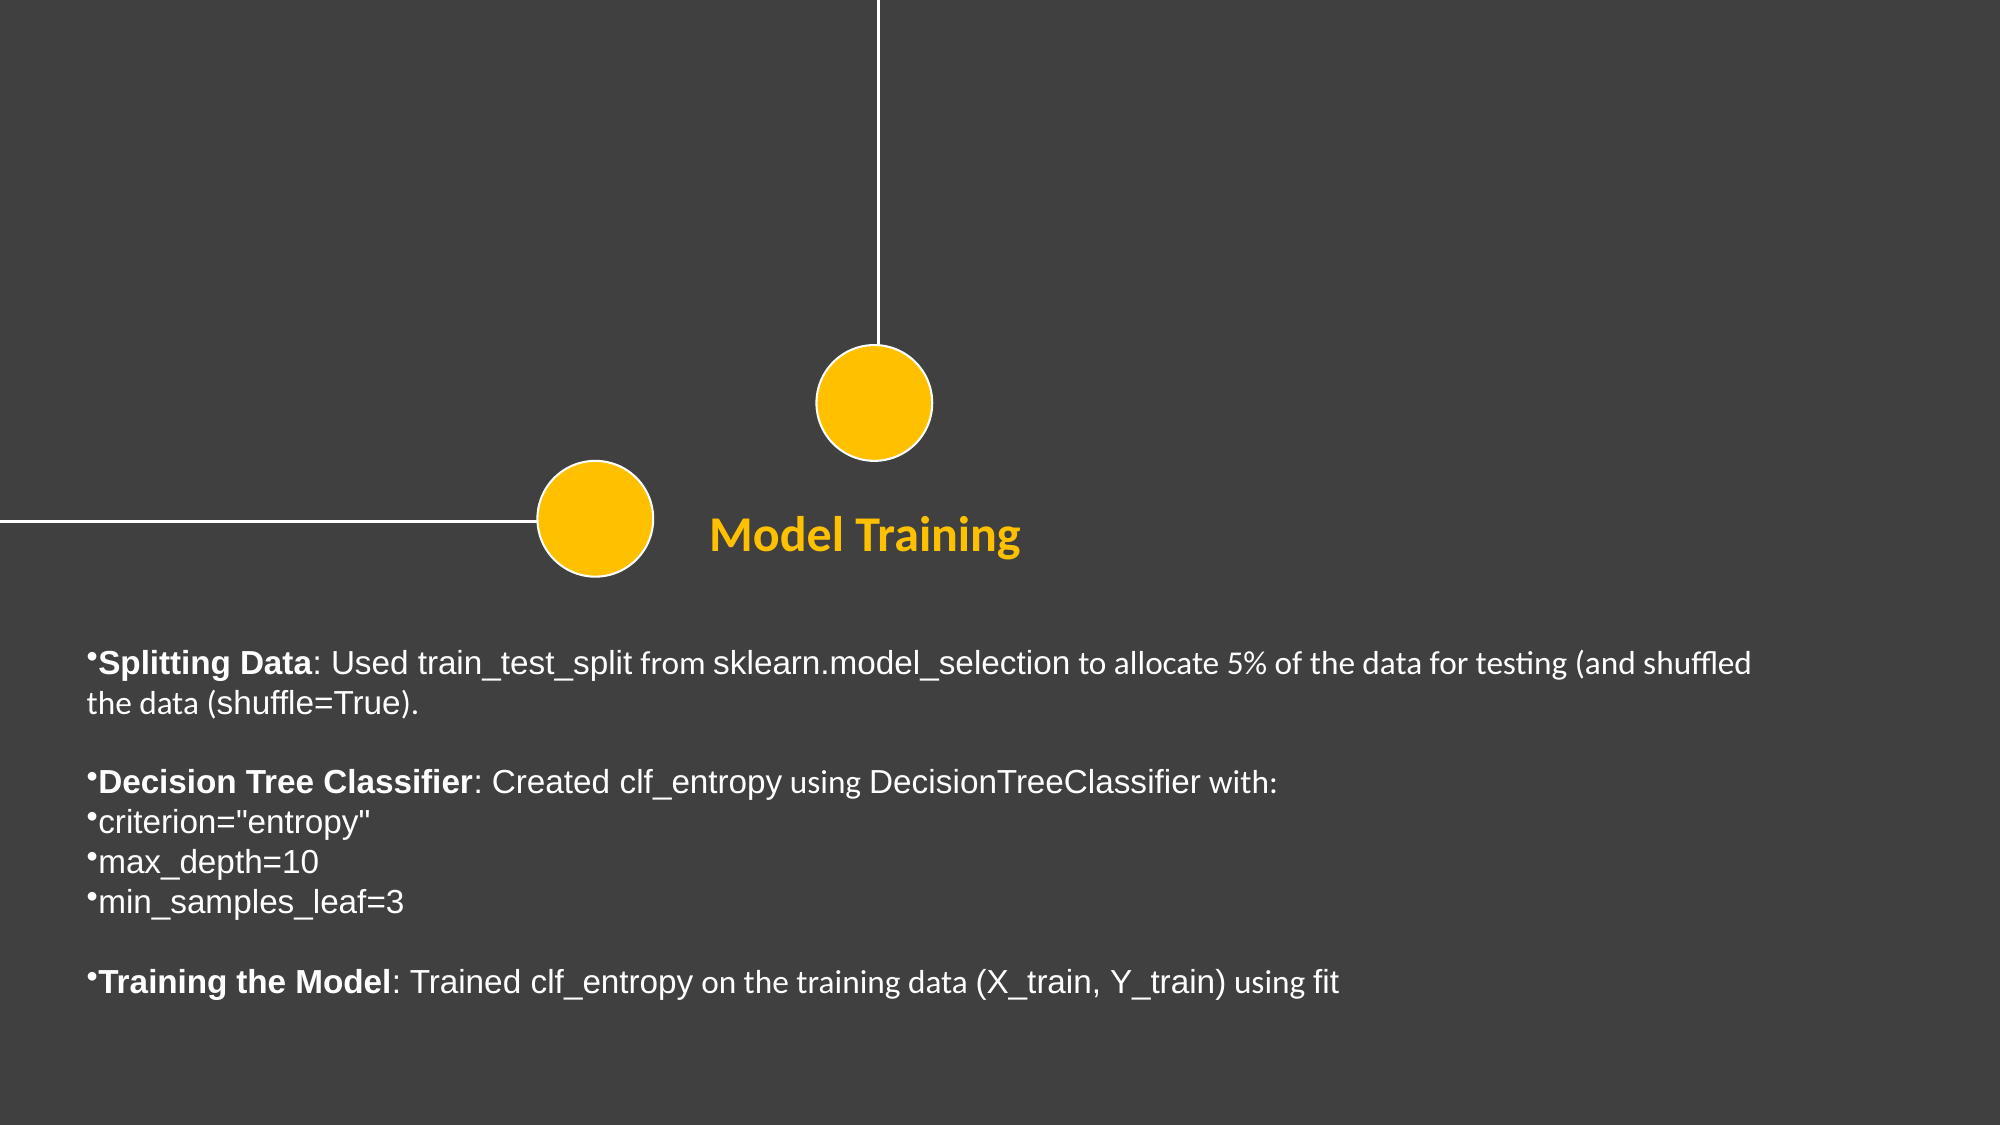

Model Training

Splitting Data: Used train_test_split from sklearn.model_selection to allocate 5% of the data for testing (and shuffled the data (shuffle=True).

Decision Tree Classifier: Created clf_entropy using DecisionTreeClassifier with:
criterion="entropy"
max_depth=10
min_samples_leaf=3

Training the Model: Trained clf_entropy on the training data (X_train, Y_train) using fit